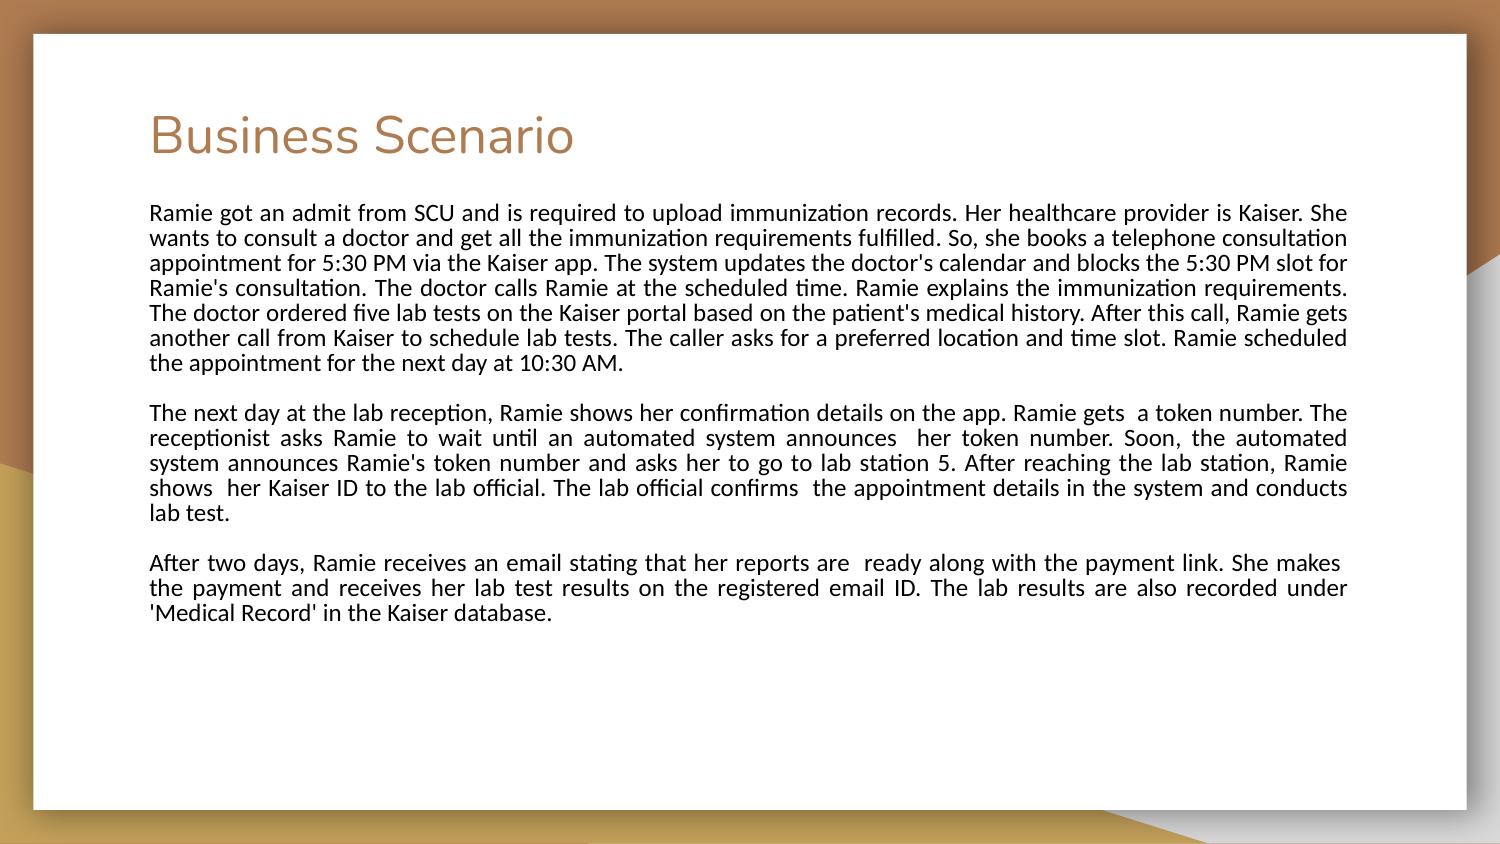

# Business Scenario
Ramie got an admit from SCU and is required to upload immunization records. Her healthcare provider is Kaiser. She wants to consult a doctor and get all the immunization requirements fulfilled. So, she books a telephone consultation appointment for 5:30 PM via the Kaiser app. The system updates the doctor's calendar and blocks the 5:30 PM slot for Ramie's consultation. The doctor calls Ramie at the scheduled time. Ramie explains the immunization requirements. The doctor ordered five lab tests on the Kaiser portal based on the patient's medical history. After this call, Ramie gets another call from Kaiser to schedule lab tests. The caller asks for a preferred location and time slot. Ramie scheduled the appointment for the next day at 10:30 AM.

The next day at the lab reception, Ramie shows her confirmation details on the app. Ramie gets  a token number. The receptionist asks Ramie to wait until an automated system announces  her token number. Soon, the automated system announces Ramie's token number and asks her to go to lab station 5. After reaching the lab station, Ramie shows  her Kaiser ID to the lab official. The lab official confirms  the appointment details in the system and conducts lab test.

After two days, Ramie receives an email stating that her reports are  ready along with the payment link. She makes  the payment and receives her lab test results on the registered email ID. The lab results are also recorded under 'Medical Record' in the Kaiser database.